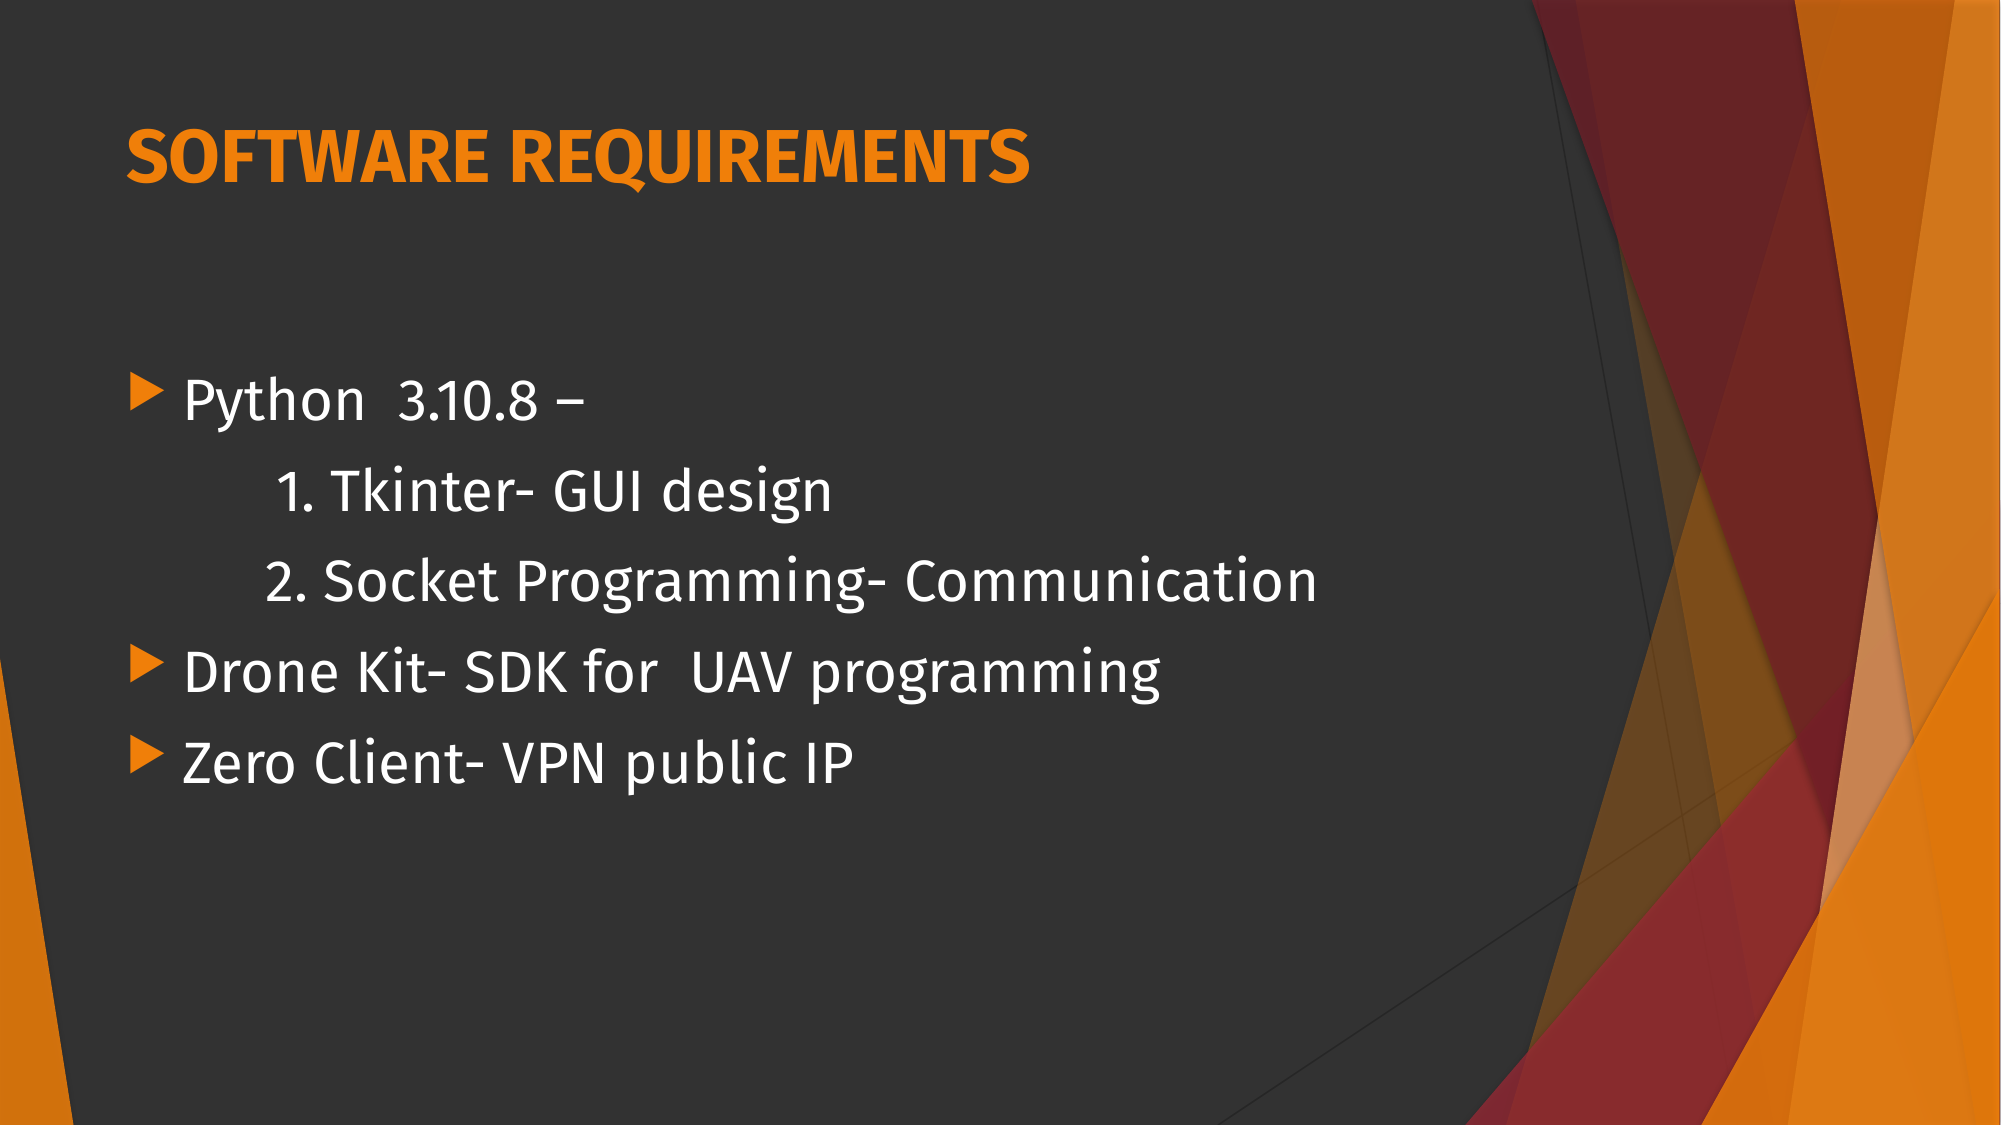

# SOFTWARE REQUIREMENTS
Python  3.10.8 –
     	1. Tkinter- GUI design
         2. Socket Programming- Communication
Drone Kit- SDK for  UAV programming
Zero Client- VPN public IP